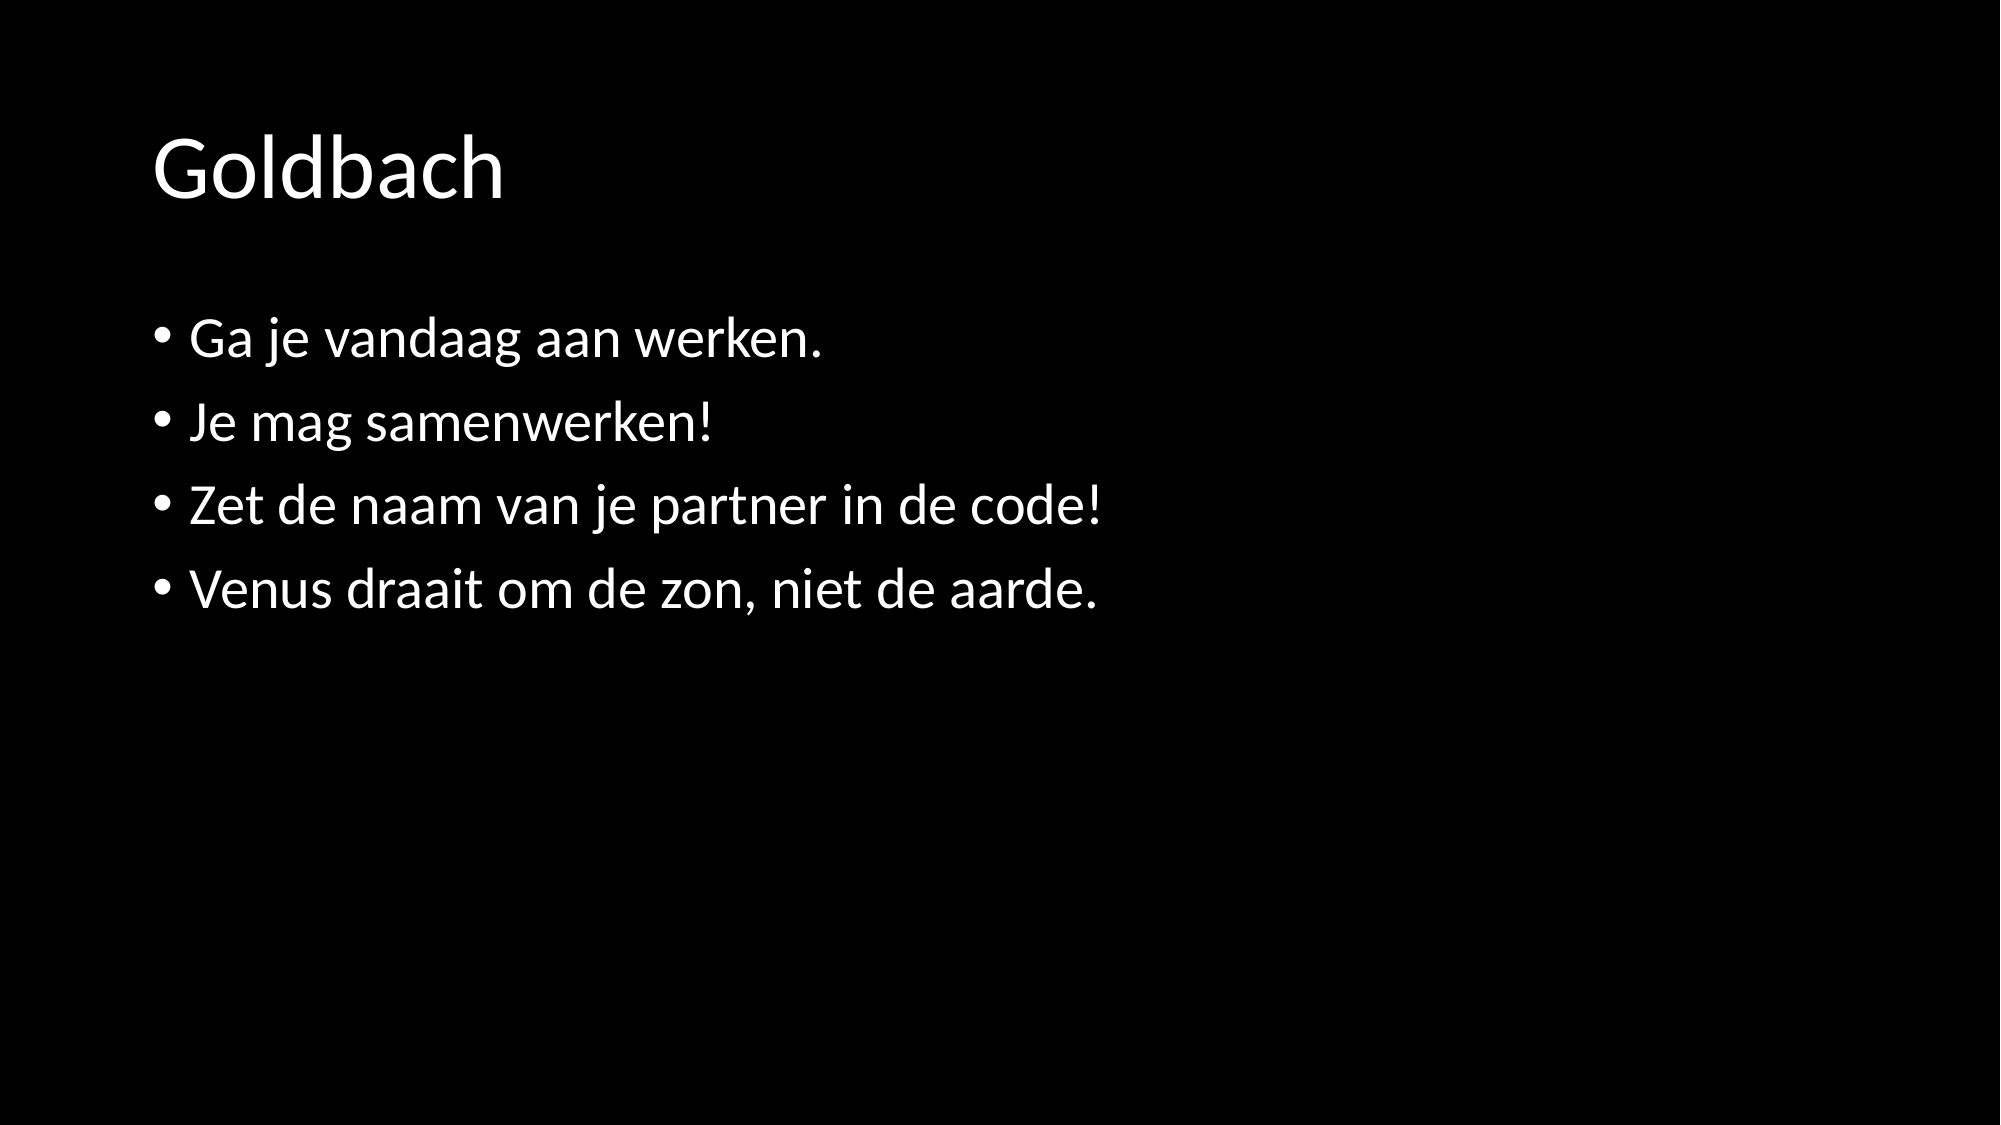

# Goldbach
Ga je vandaag aan werken.
Je mag samenwerken!
Zet de naam van je partner in de code!
Venus draait om de zon, niet de aarde.